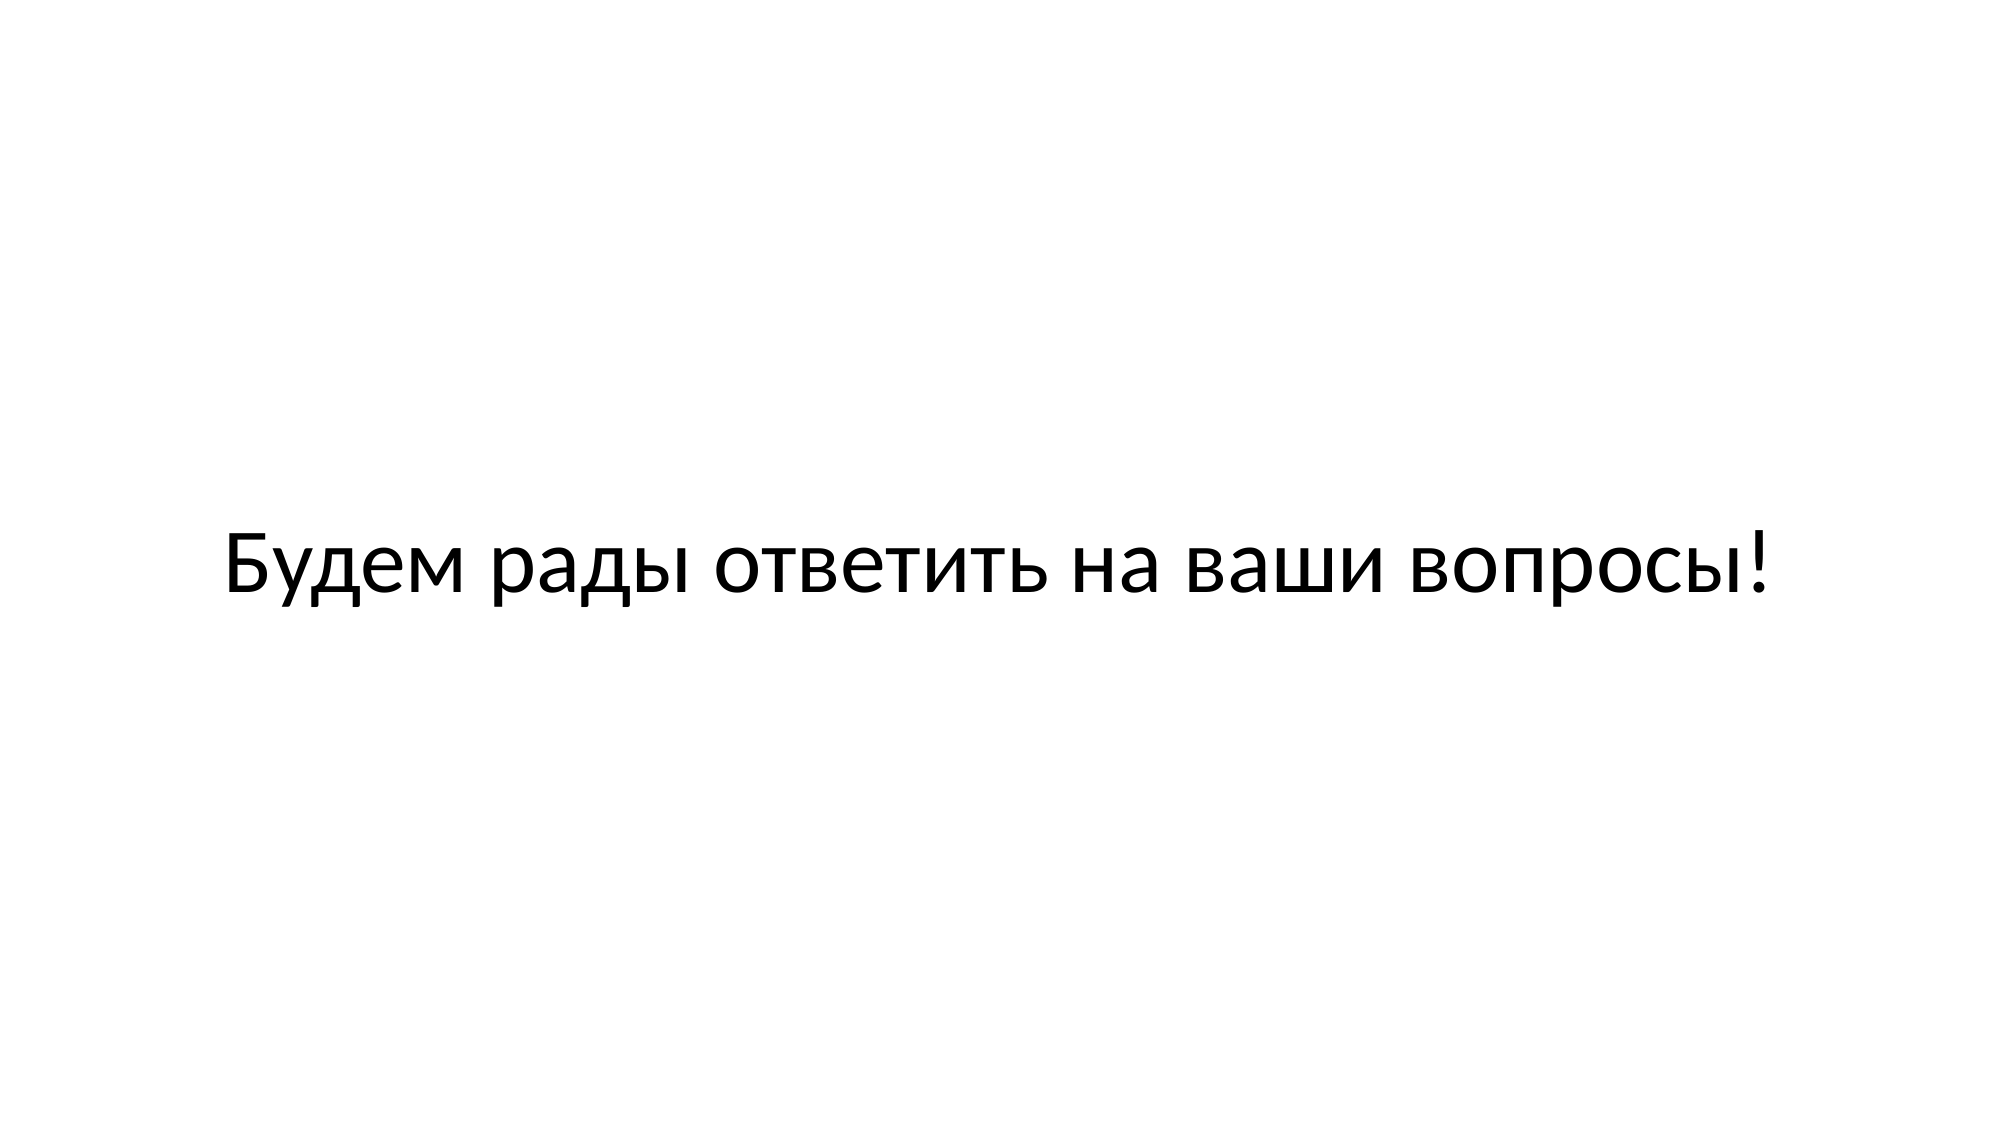

# Будем рады ответить на ваши вопросы!